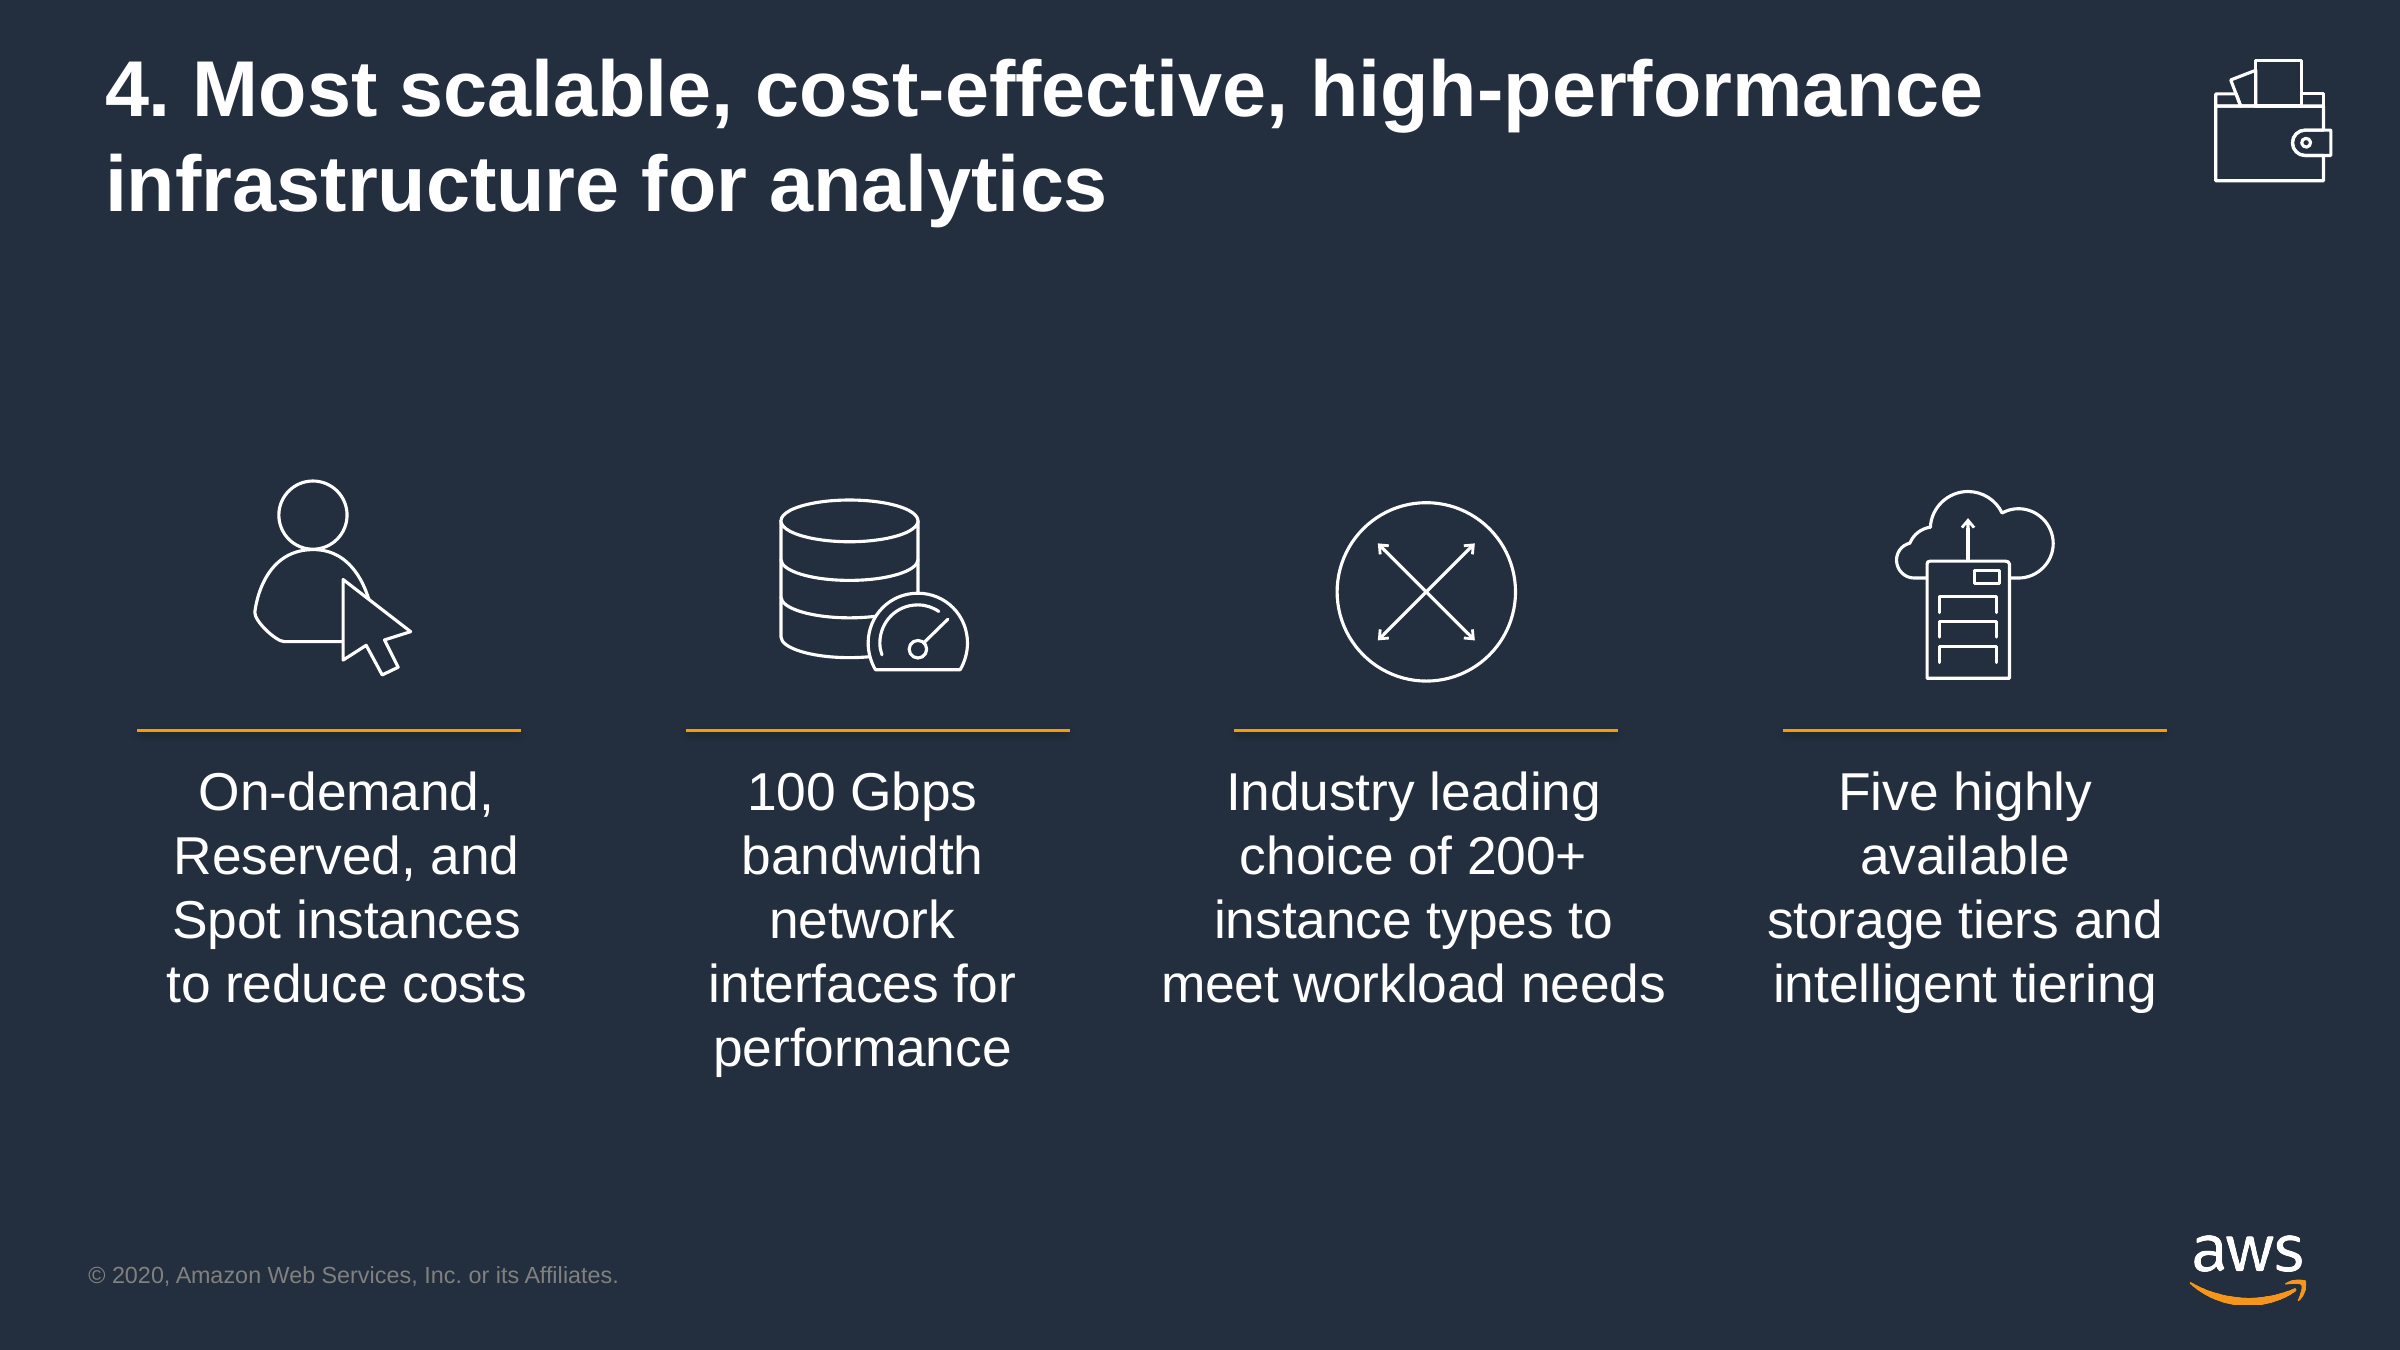

# 4. Most scalable, cost-effective, high-performance infrastructure for analytics

On-demand, Reserved, and Spot instances to reduce costs
100 Gbps bandwidth network interfaces for performance
Industry leading choice of 200+ instance types to meet workload needs
Five highly available storage tiers and intelligent tiering